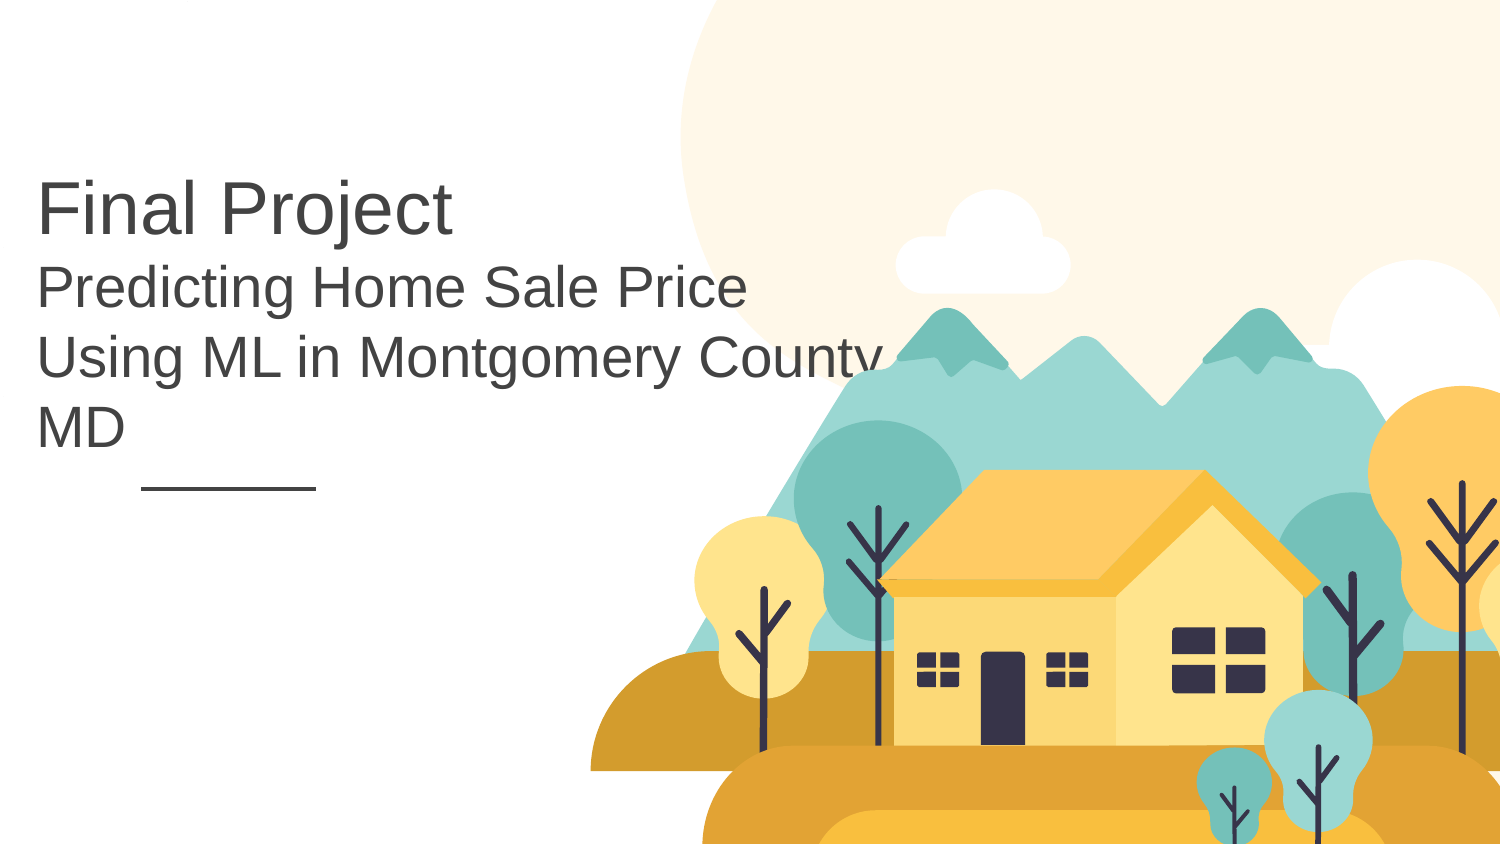

# Final Project
Predicting Home Sale Price Using ML in Montgomery County, MD